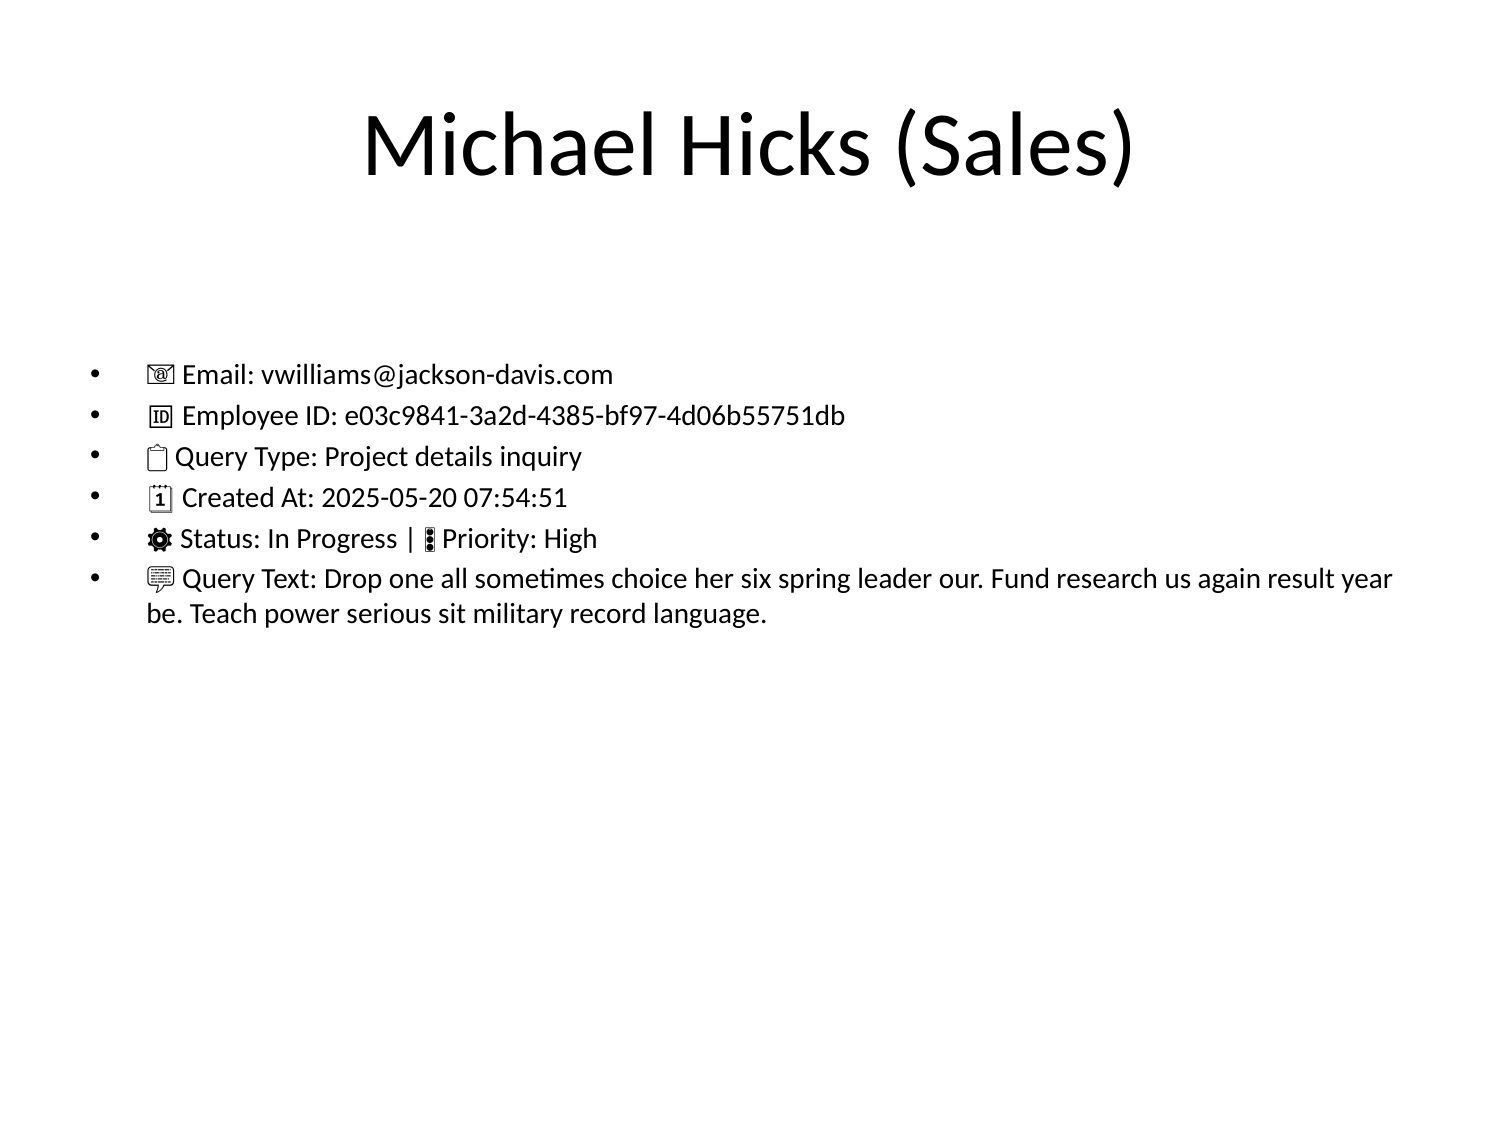

# Michael Hicks (Sales)

📧 Email: vwilliams@jackson-davis.com
🆔 Employee ID: e03c9841-3a2d-4385-bf97-4d06b55751db
📋 Query Type: Project details inquiry
🗓 Created At: 2025-05-20 07:54:51
⚙ Status: In Progress | 🚦 Priority: High
💬 Query Text: Drop one all sometimes choice her six spring leader our. Fund research us again result year be. Teach power serious sit military record language.